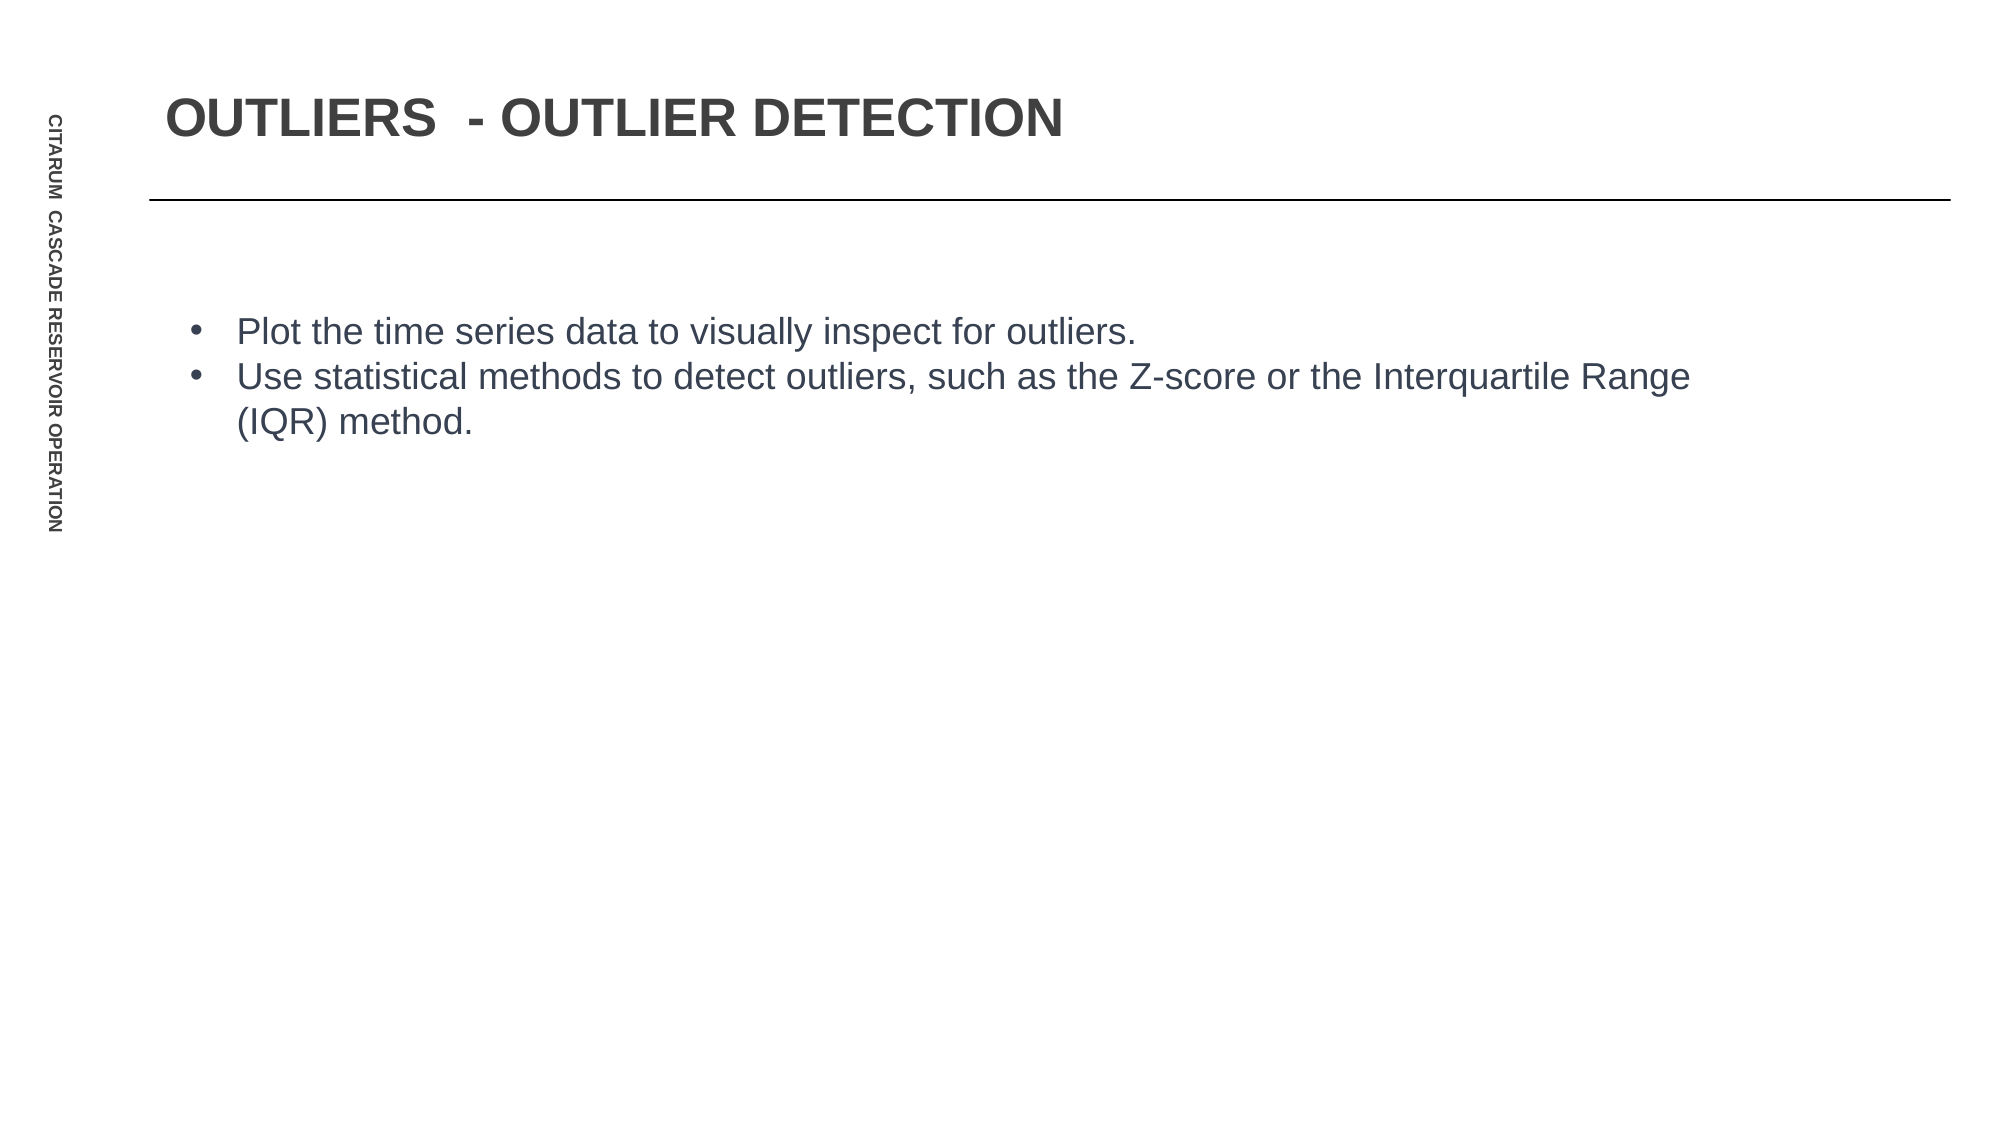

# OUTLIERS  - OUTLIER DETECTION
Plot the time series data to visually inspect for outliers.
Use statistical methods to detect outliers, such as the Z-score or the Interquartile Range (IQR) method.

Citarum  Cascade Reservoir Operation
2